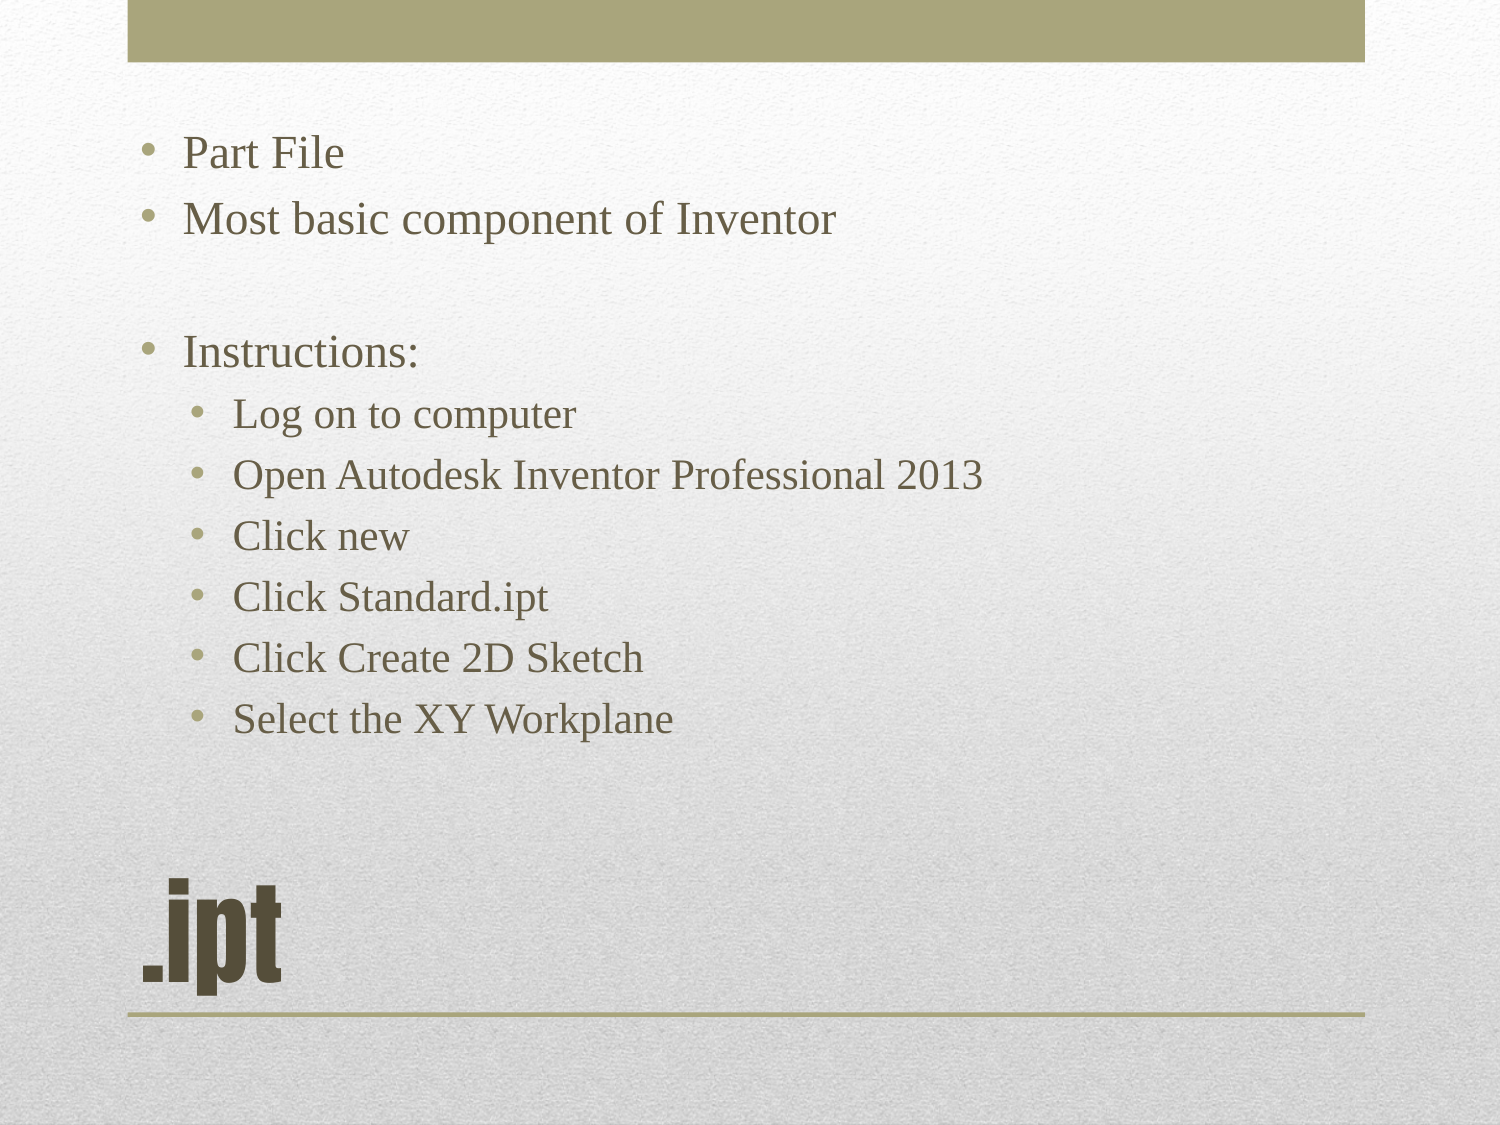

Part File
Most basic component of Inventor

Instructions:
Log on to computer
Open Autodesk Inventor Professional 2013
Click new
Click Standard.ipt
Click Create 2D Sketch
Select the XY Workplane
# .ipt